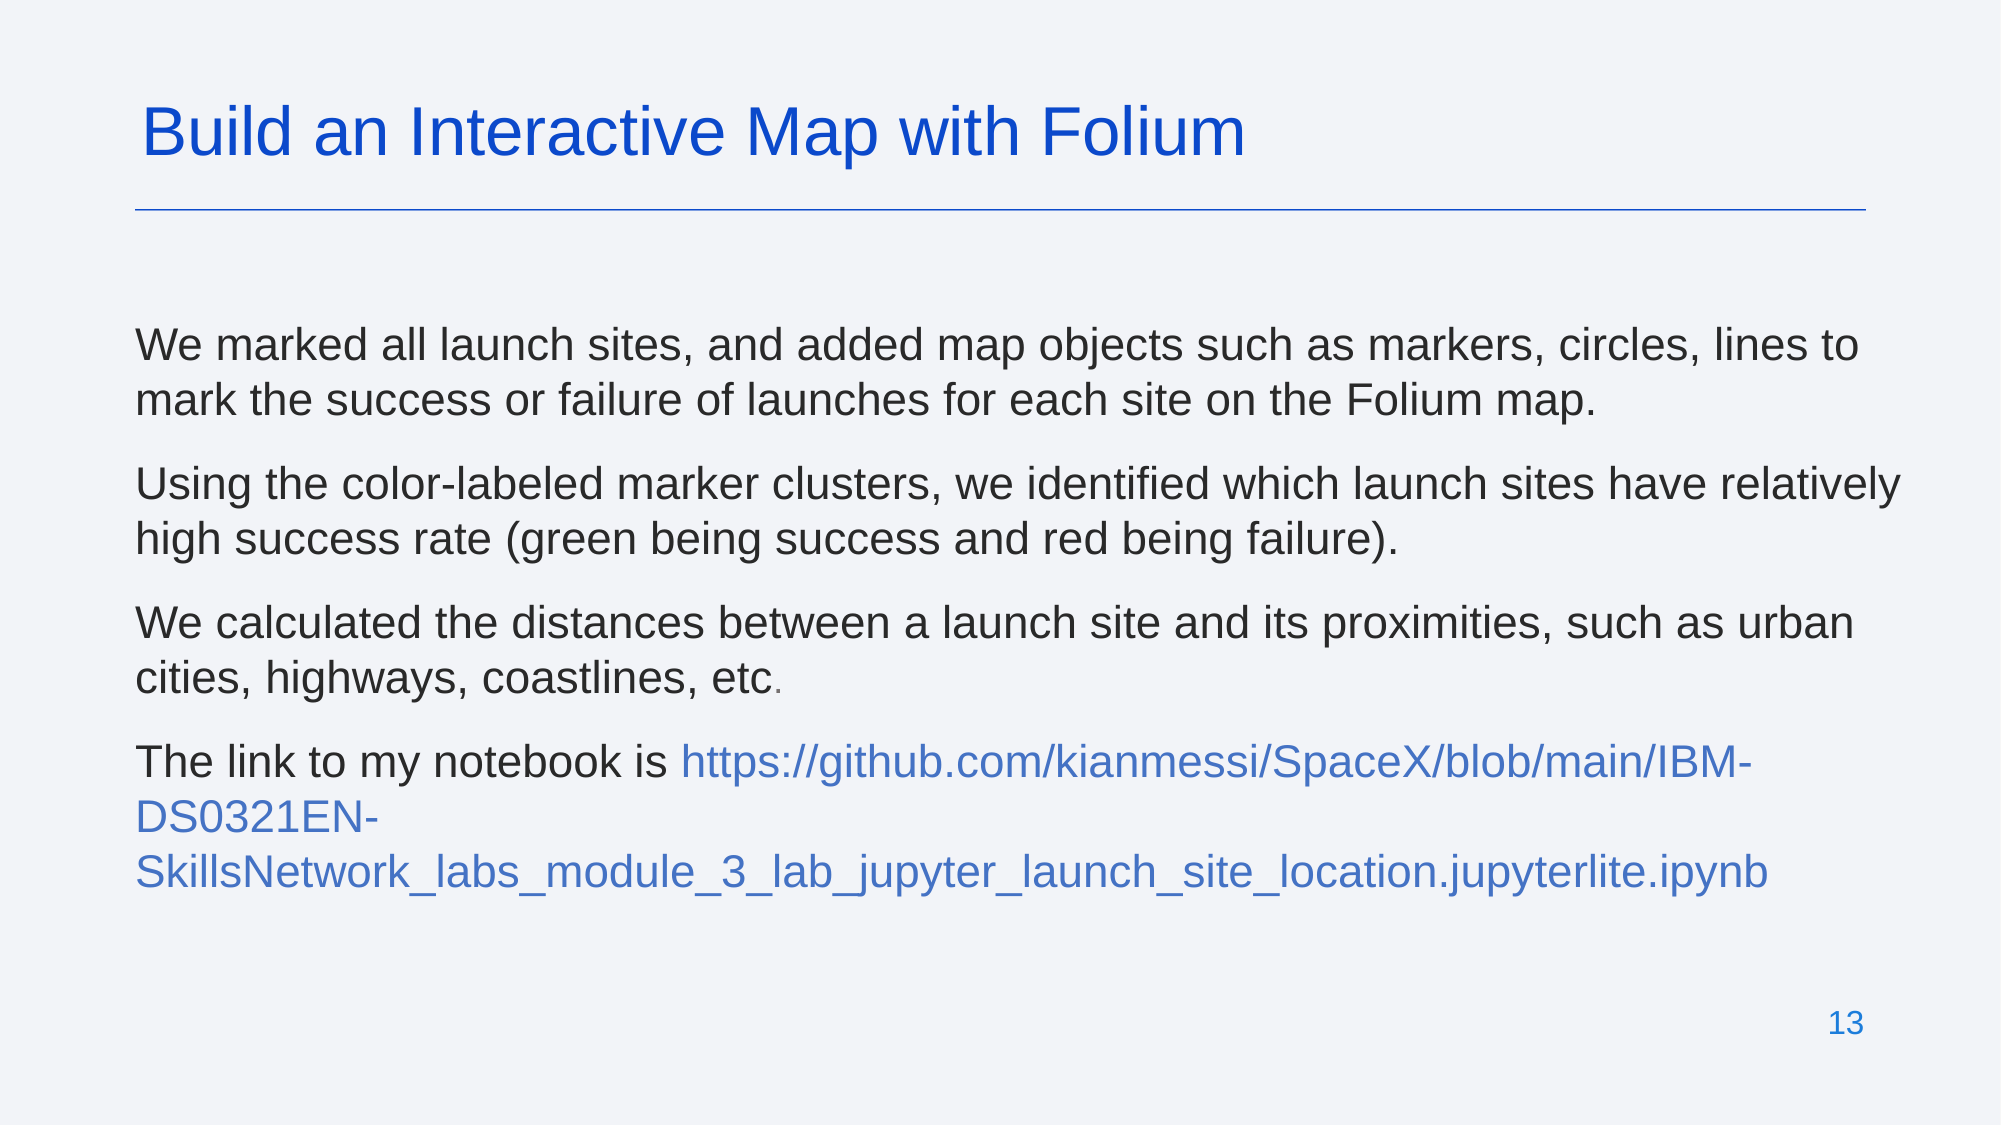

Build an Interactive Map with Folium
We marked all launch sites, and added map objects such as markers, circles, lines to mark the success or failure of launches for each site on the Folium map.
Using the color-labeled marker clusters, we identified which launch sites have relatively high success rate (green being success and red being failure).
We calculated the distances between a launch site and its proximities, such as urban cities, highways, coastlines, etc.
The link to my notebook is https://github.com/kianmessi/SpaceX/blob/main/IBM-DS0321EN-SkillsNetwork_labs_module_3_lab_jupyter_launch_site_location.jupyterlite.ipynb

13